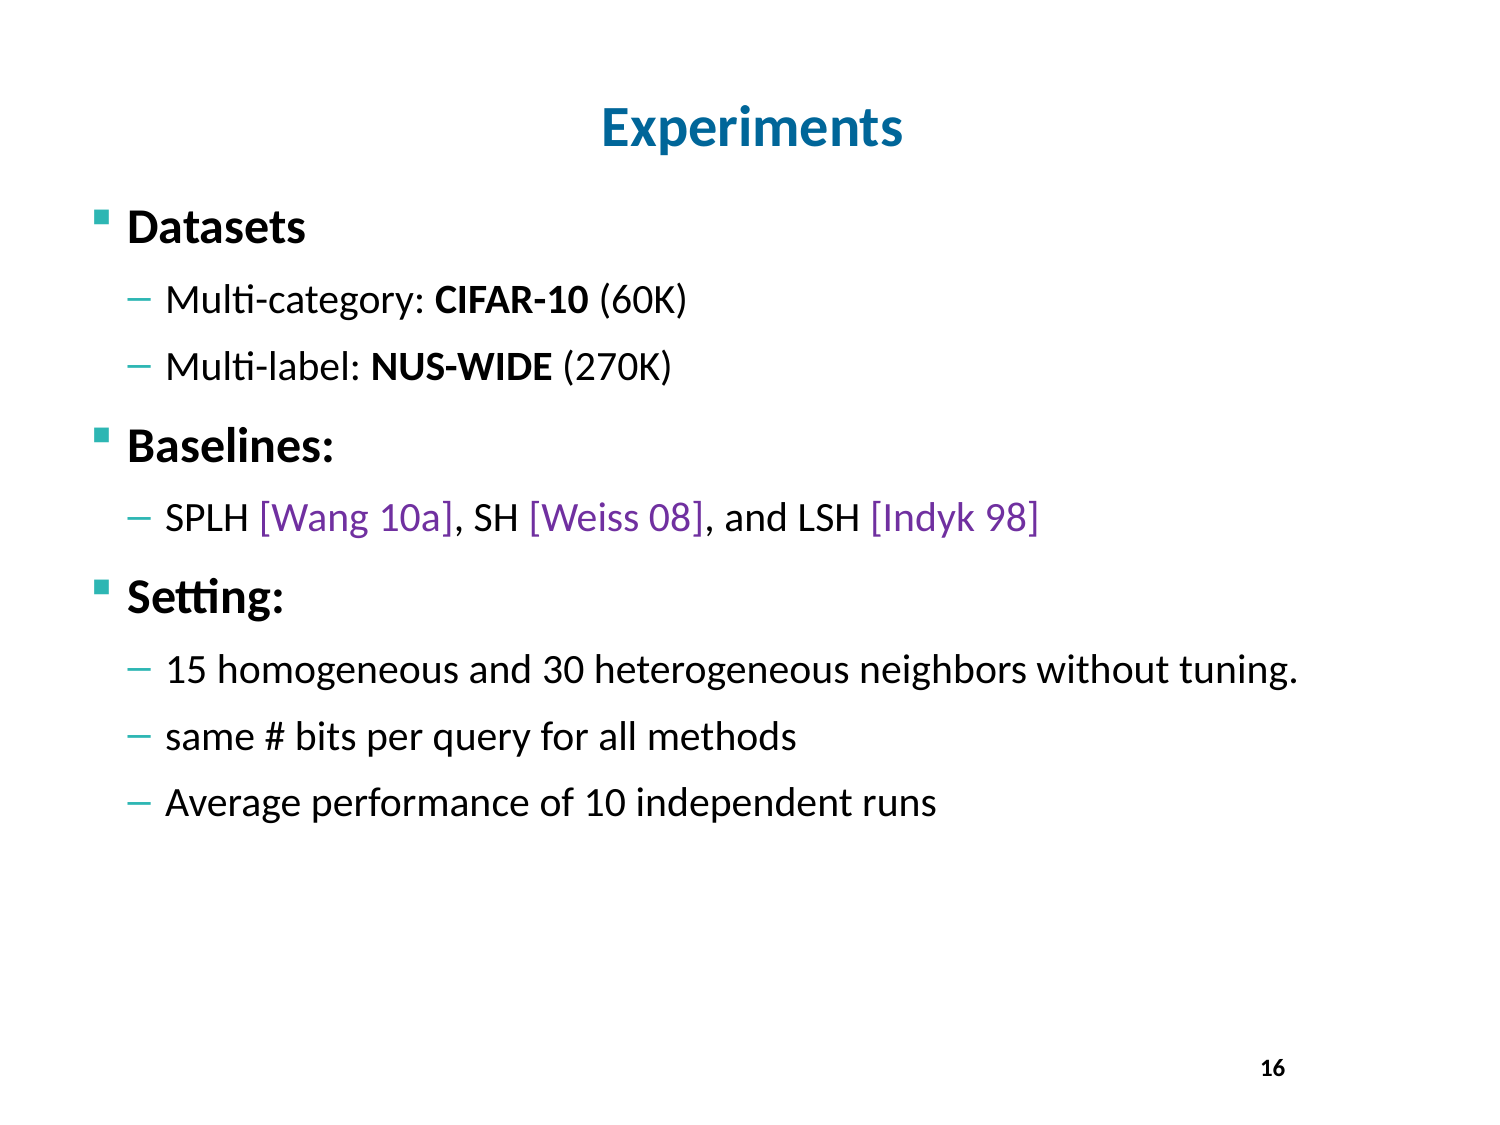

# Experiments
Datasets
Multi-category: CIFAR-10 (60K)
Multi-label: NUS-WIDE (270K)
Baselines:
SPLH [Wang 10a], SH [Weiss 08], and LSH [Indyk 98]
Setting:
15 homogeneous and 30 heterogeneous neighbors without tuning.
same # bits per query for all methods
Average performance of 10 independent runs

16